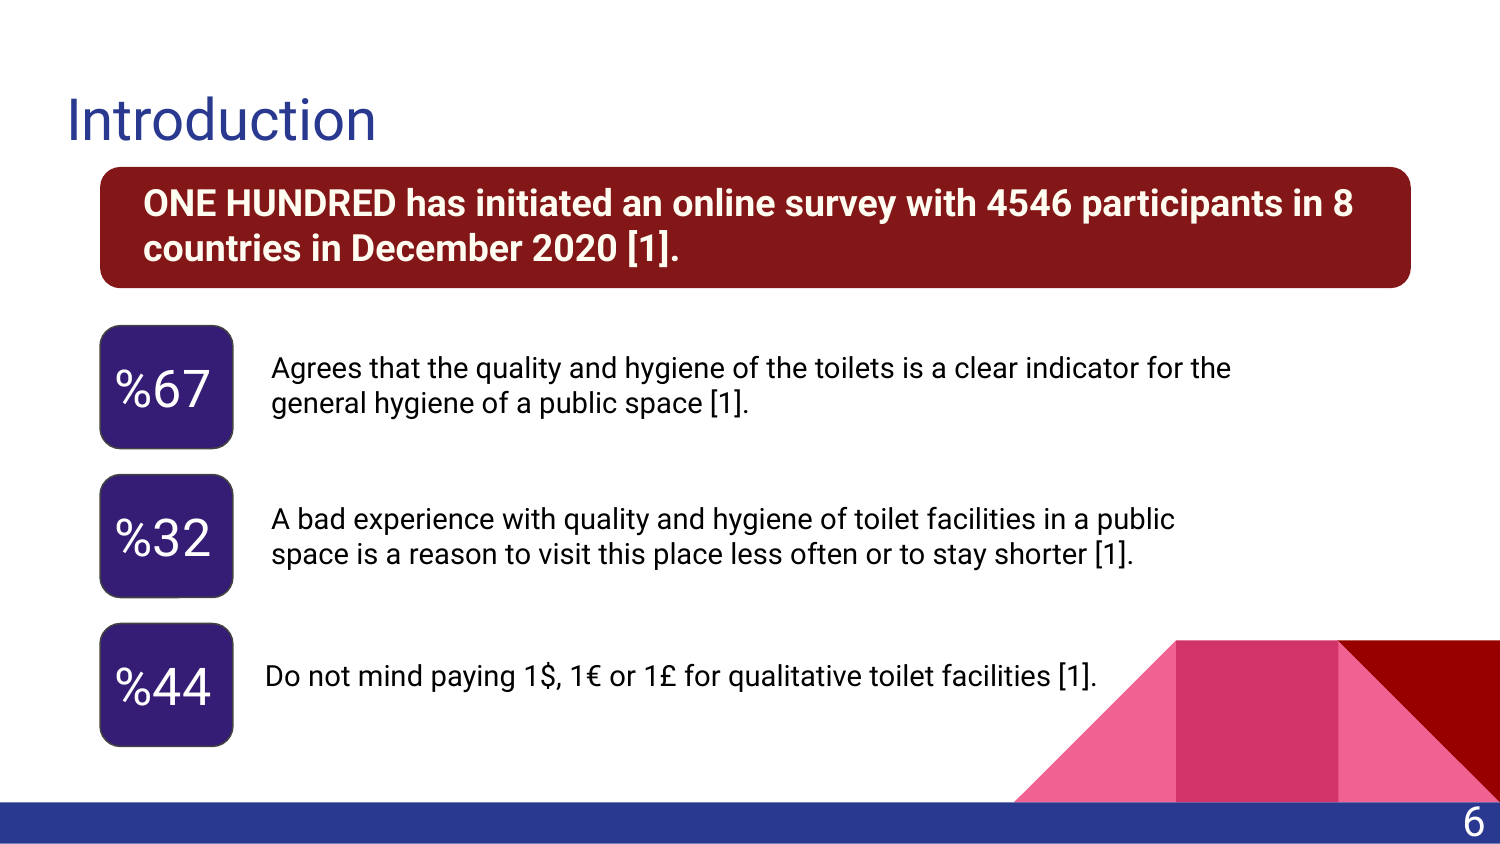

# Introduction
ONE HUNDRED has initiated an online survey with 4546 participants in 8 countries in December 2020 [1].

Agrees that the quality and hygiene of the toilets is a clear indicator for the general hygiene of a public space [1].
%67

A bad experience with quality and hygiene of toilet facilities in a public space is a reason to visit this place less often or to stay shorter [1].
%32

Do not mind paying 1$, 1€ or 1£ for qualitative toilet facilities [1].

%44
6